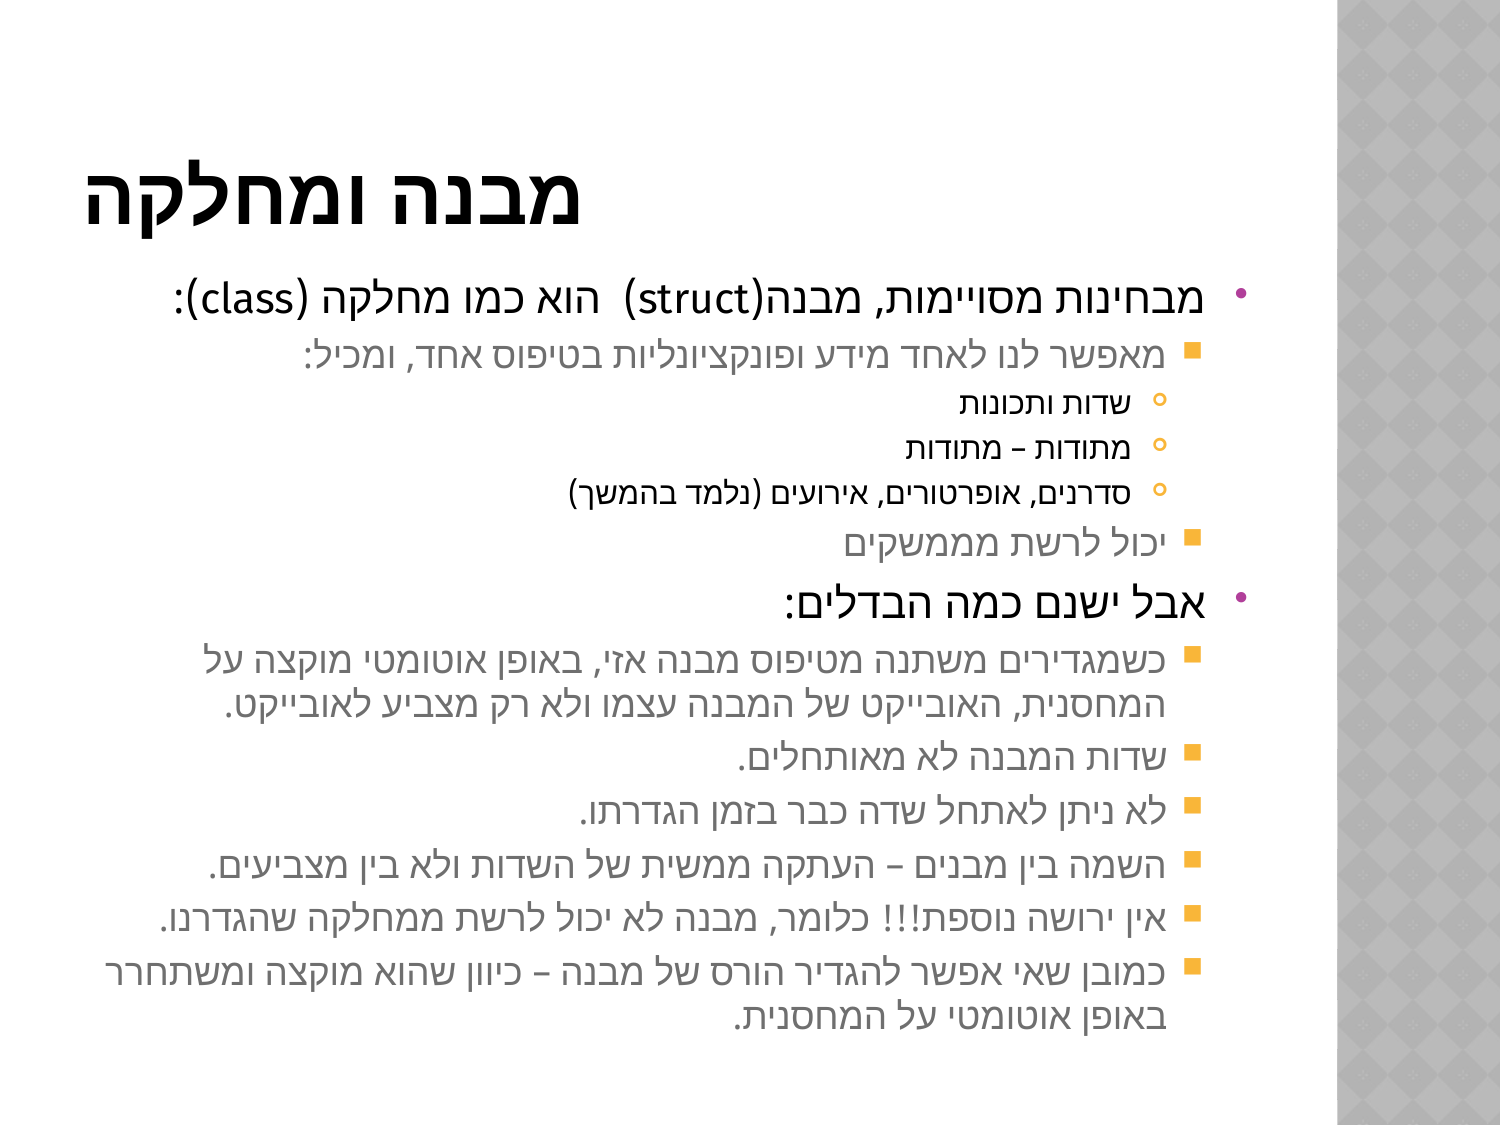

# מבנה ומחלקה
מבחינות מסויימות, מבנה(struct)  הוא כמו מחלקה (class):
מאפשר לנו לאחד מידע ופונקציונליות בטיפוס אחד, ומכיל:
שדות ותכונות
מתודות – מתודות
סדרנים, אופרטורים, אירועים (נלמד בהמשך)
יכול לרשת מממשקים
אבל ישנם כמה הבדלים:
כשמגדירים משתנה מטיפוס מבנה אזי, באופן אוטומטי מוקצה על המחסנית, האובייקט של המבנה עצמו ולא רק מצביע לאובייקט.
שדות המבנה לא מאותחלים.
לא ניתן לאתחל שדה כבר בזמן הגדרתו.
השמה בין מבנים – העתקה ממשית של השדות ולא בין מצביעים.
אין ירושה נוספת!!! כלומר, מבנה לא יכול לרשת ממחלקה שהגדרנו.
כמובן שאי אפשר להגדיר הורס של מבנה – כיוון שהוא מוקצה ומשתחרר באופן אוטומטי על המחסנית.